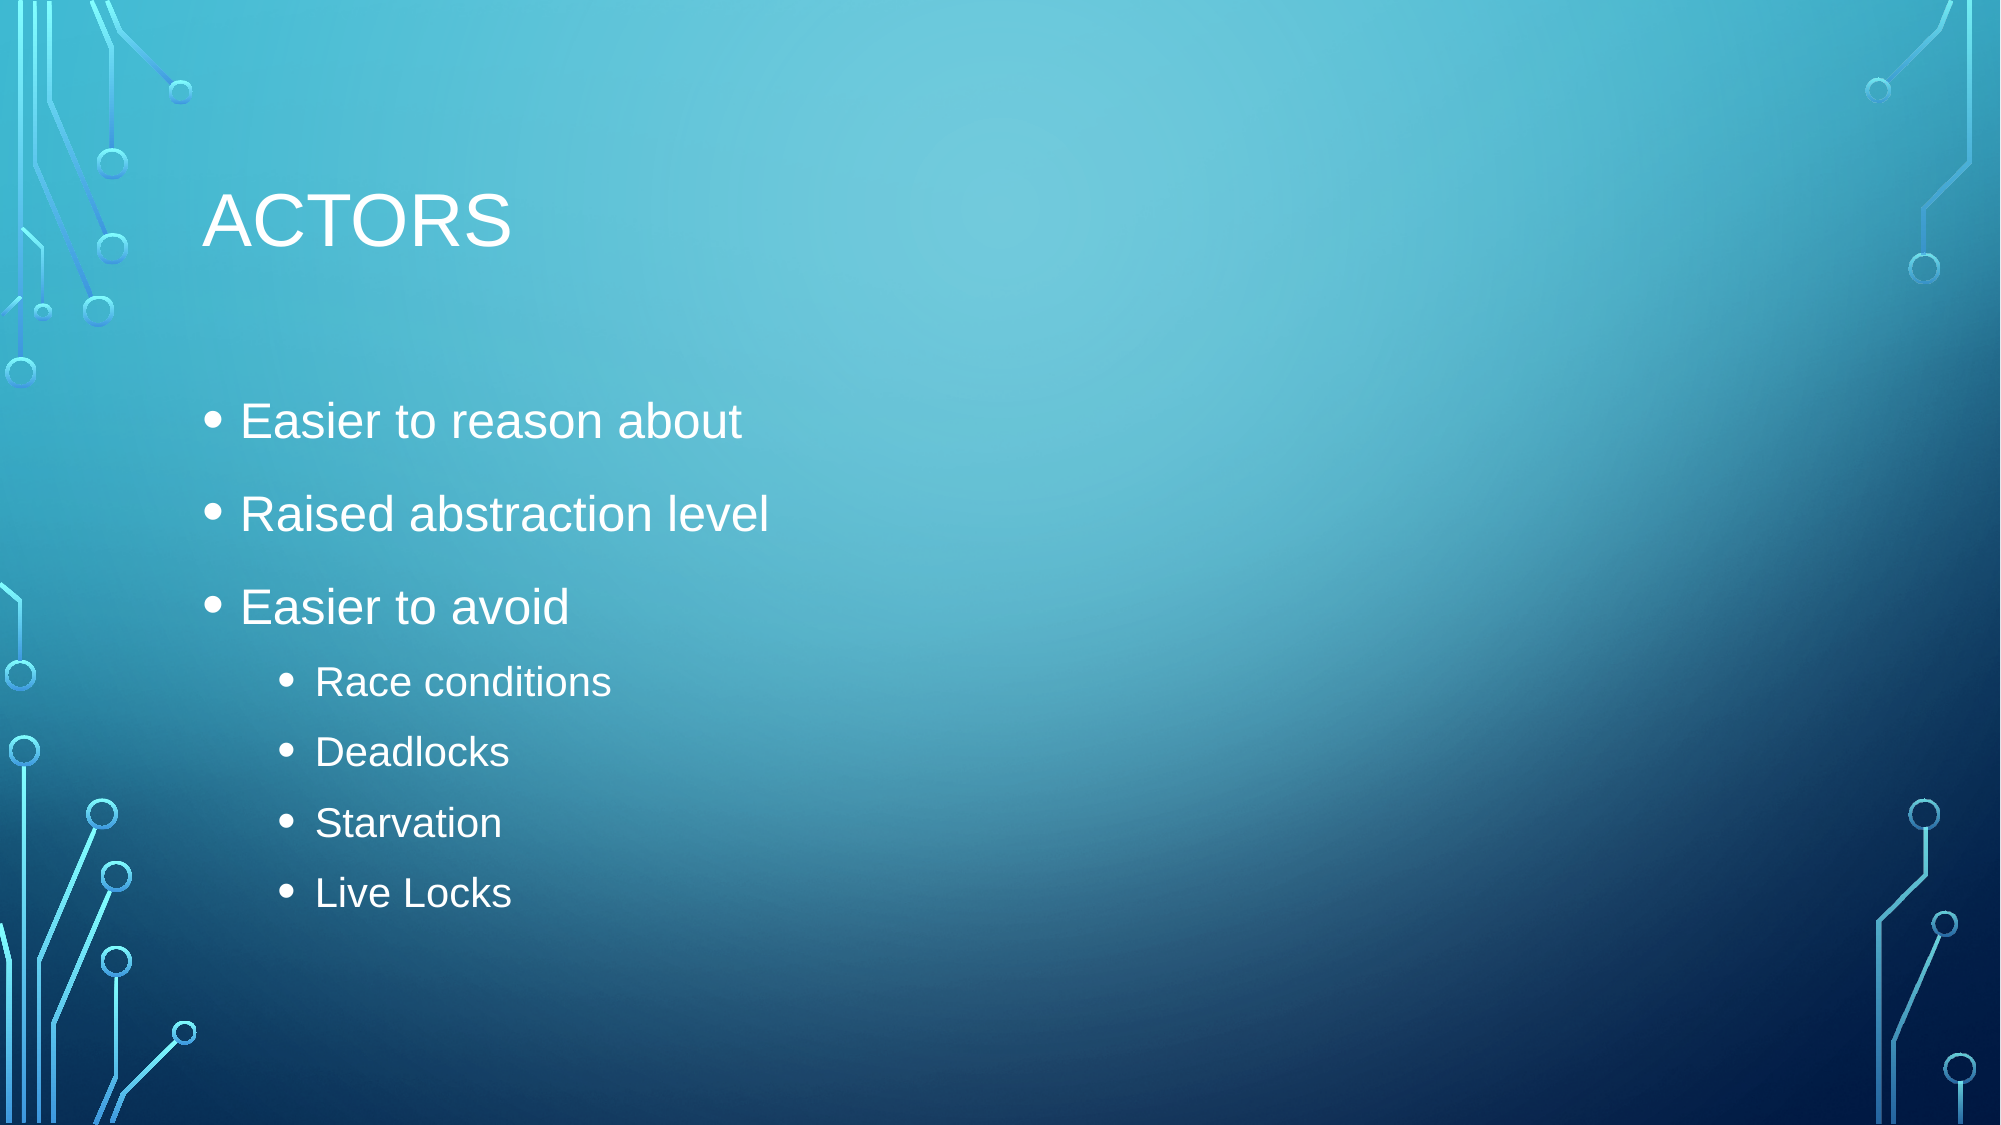

# Actors
Easier to reason about
Raised abstraction level
Easier to avoid
Race conditions
Deadlocks
Starvation
Live Locks